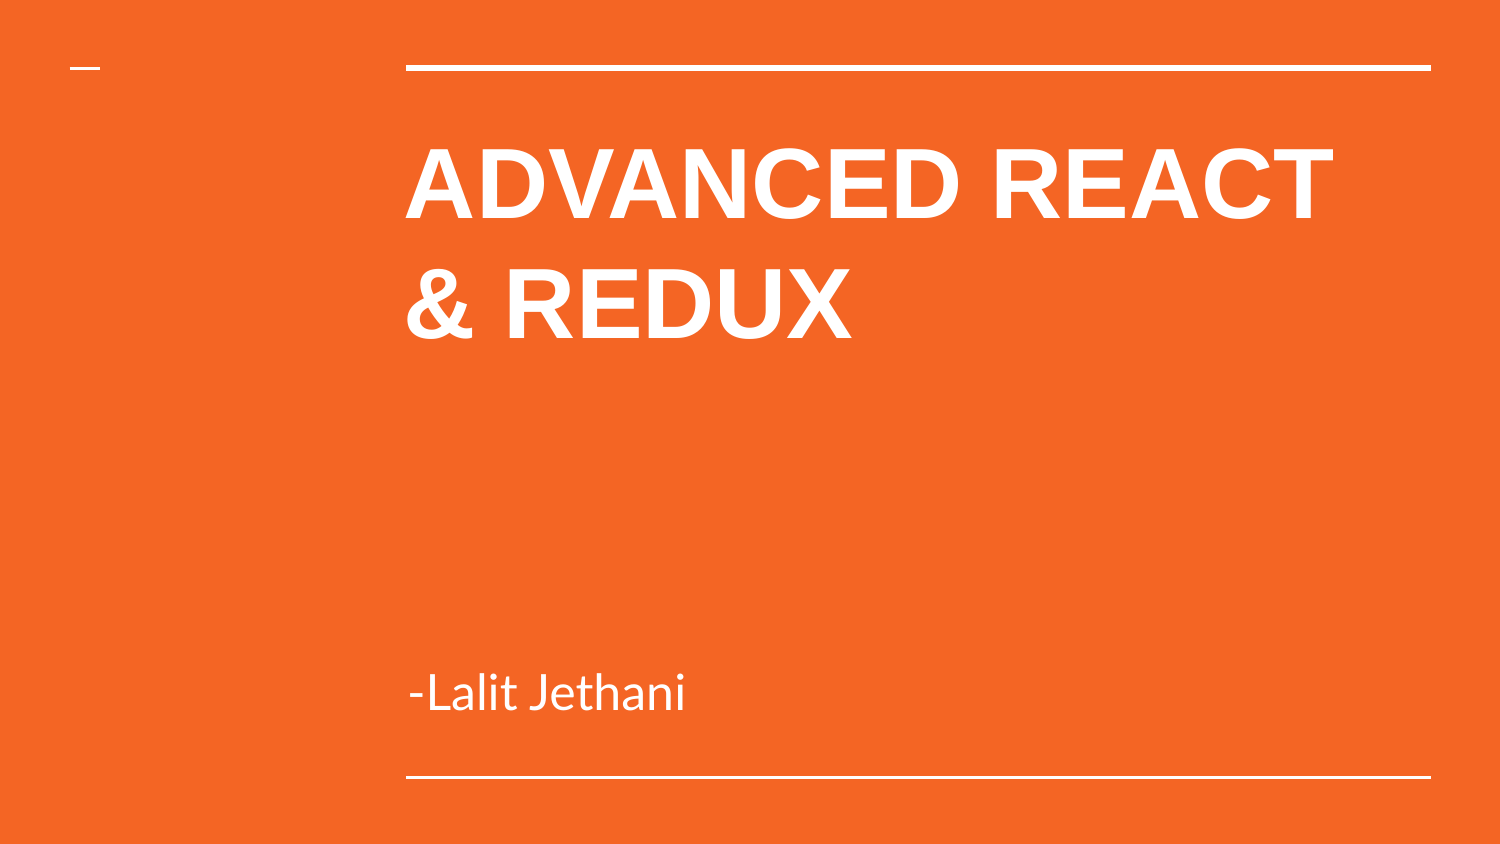

# ADVANCED REACT & REDUX
-Lalit Jethani